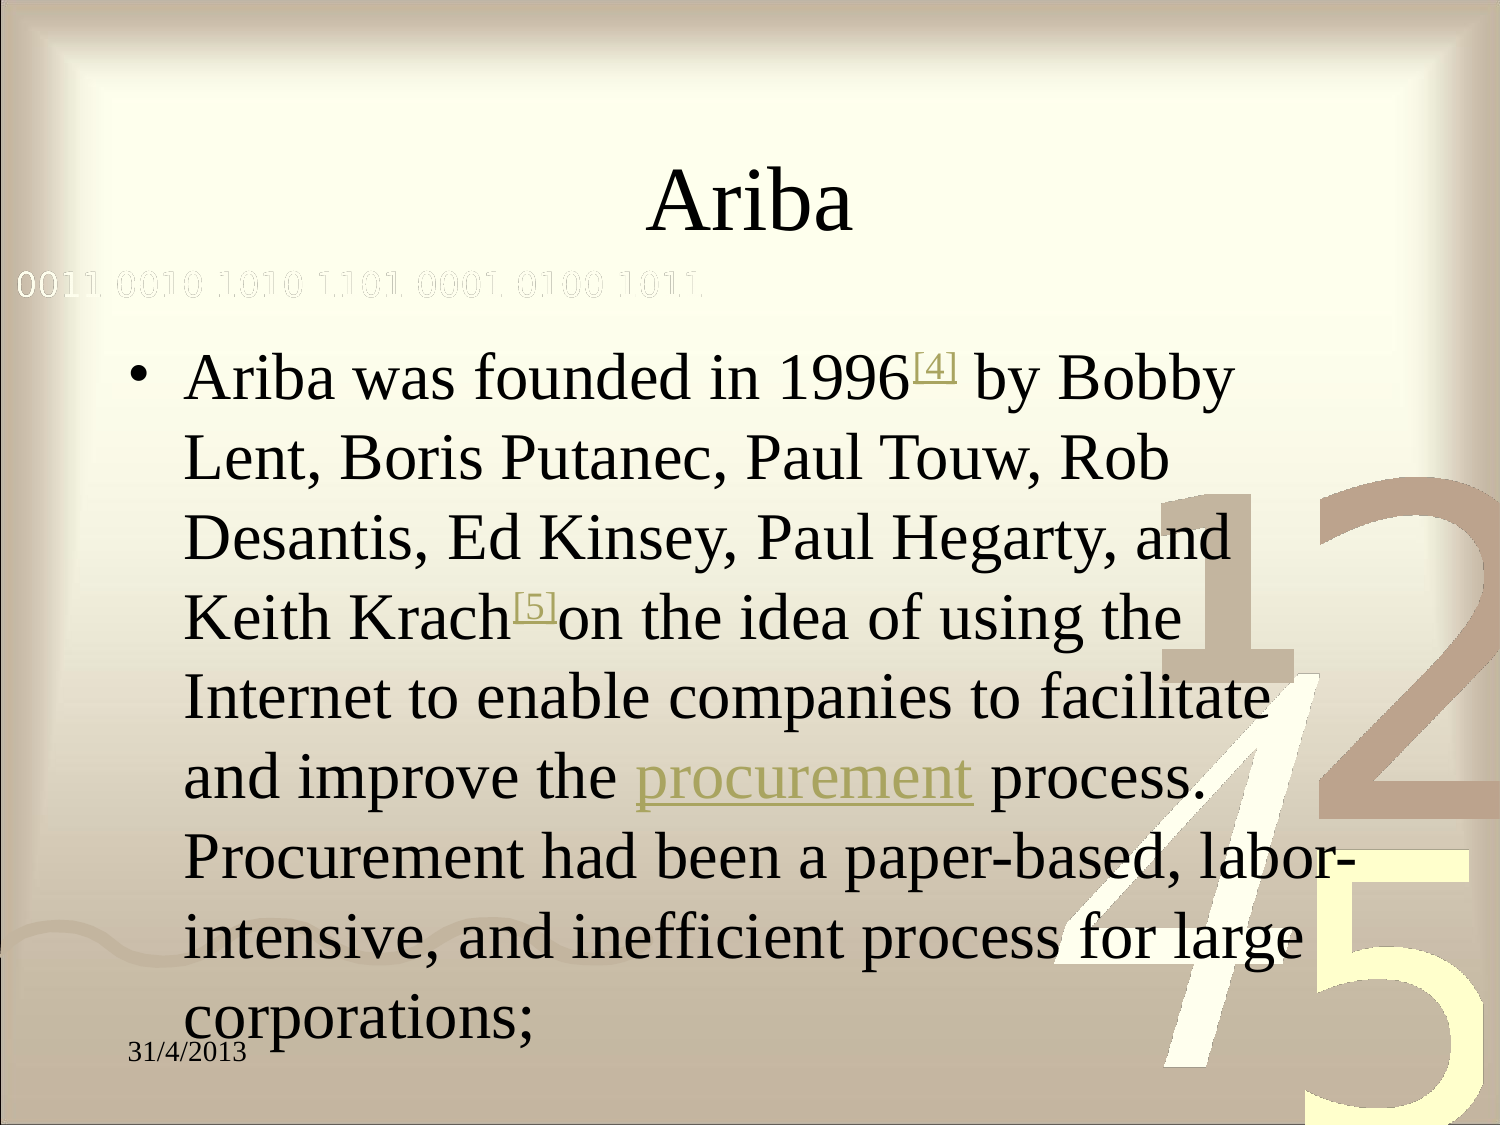

# Ariba
Ariba was founded in 1996[4] by Bobby Lent, Boris Putanec, Paul Touw, Rob Desantis, Ed Kinsey, Paul Hegarty, and Keith Krach[5]on the idea of using the Internet to enable companies to facilitate and improve the procurement process. Procurement had been a paper-based, labor-intensive, and inefficient process for large corporations;
31/4/2013